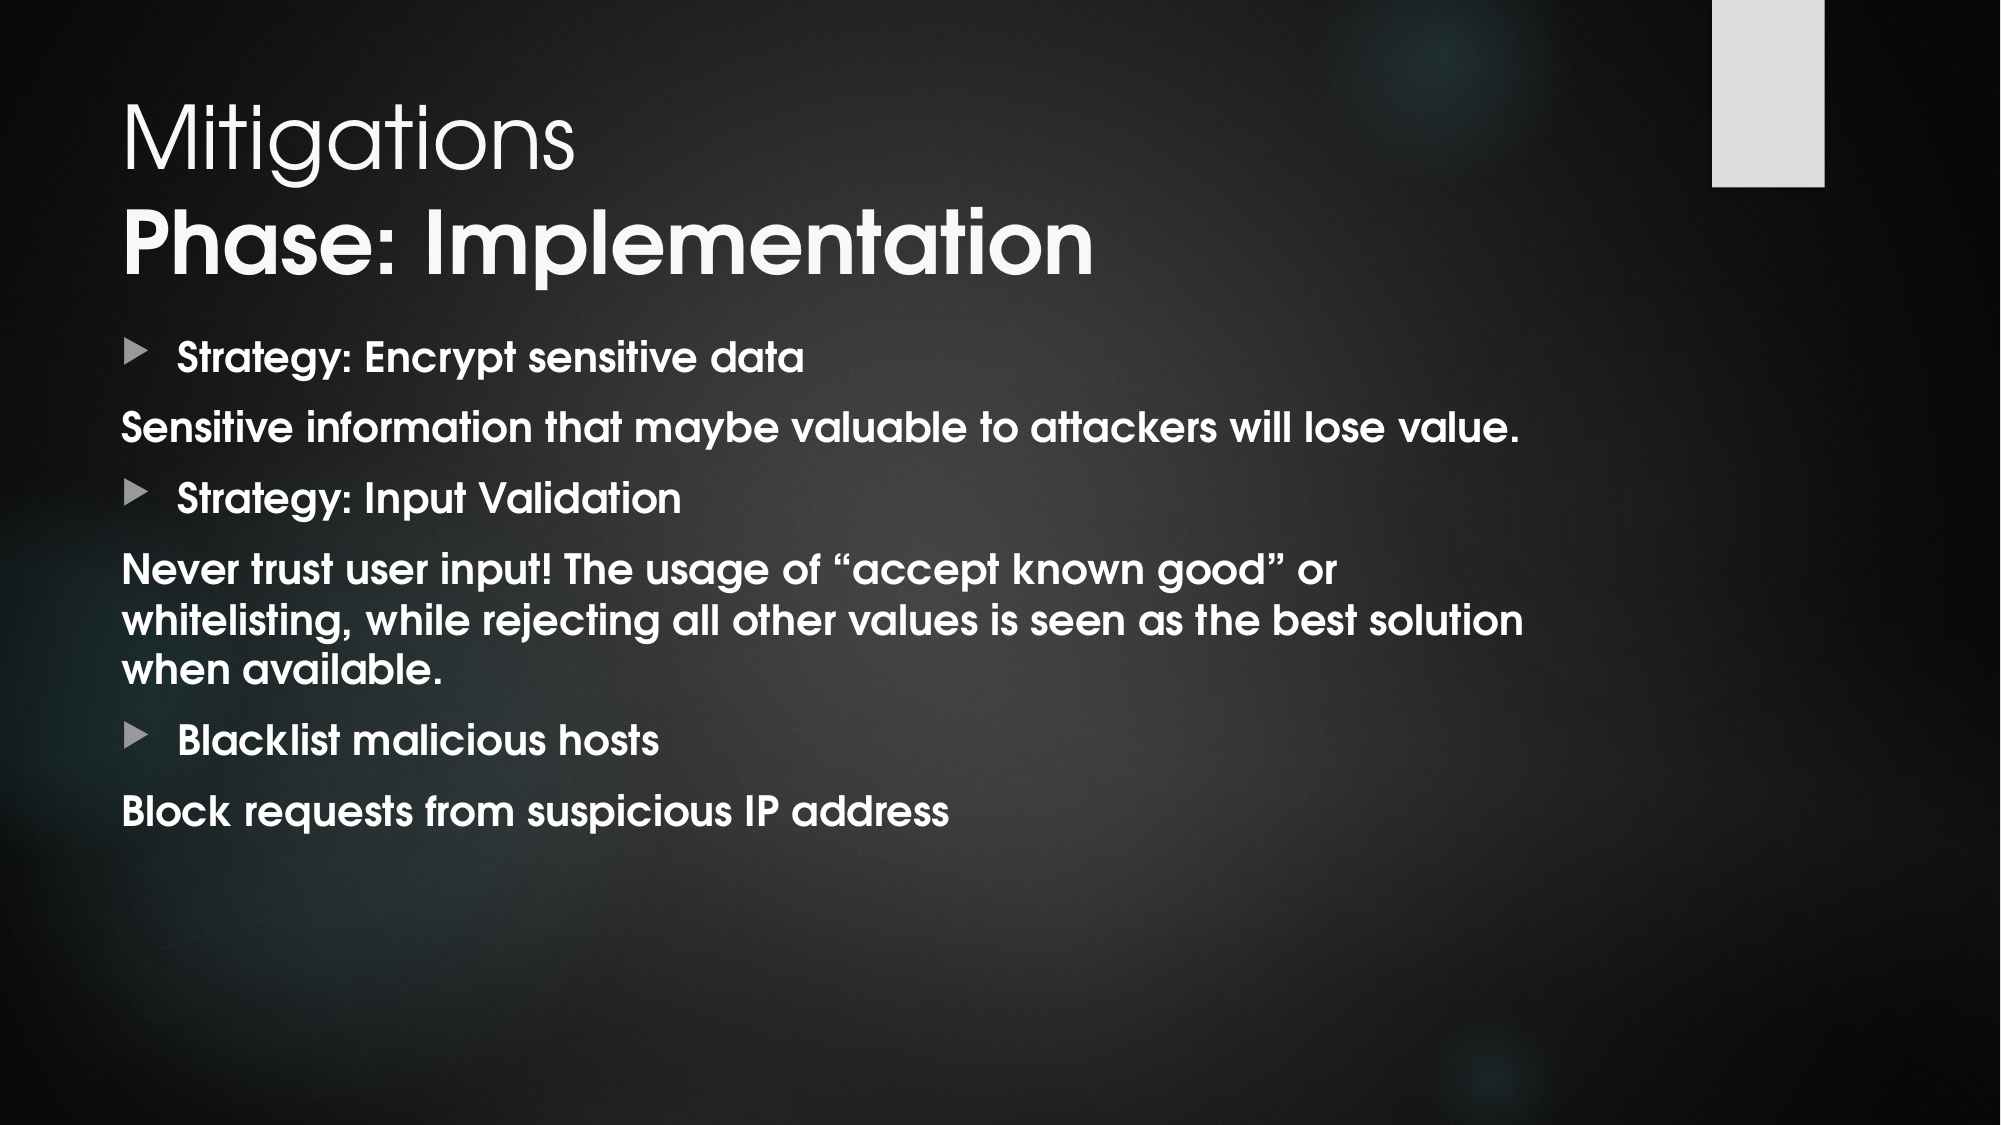

# Mitigations Phase: Implementation
Strategy: Encrypt sensitive data
Sensitive information that maybe valuable to attackers will lose value.
Strategy: Input Validation
Never trust user input! The usage of “accept known good” or whitelisting, while rejecting all other values is seen as the best solution when available.
Blacklist malicious hosts
Block requests from suspicious IP address